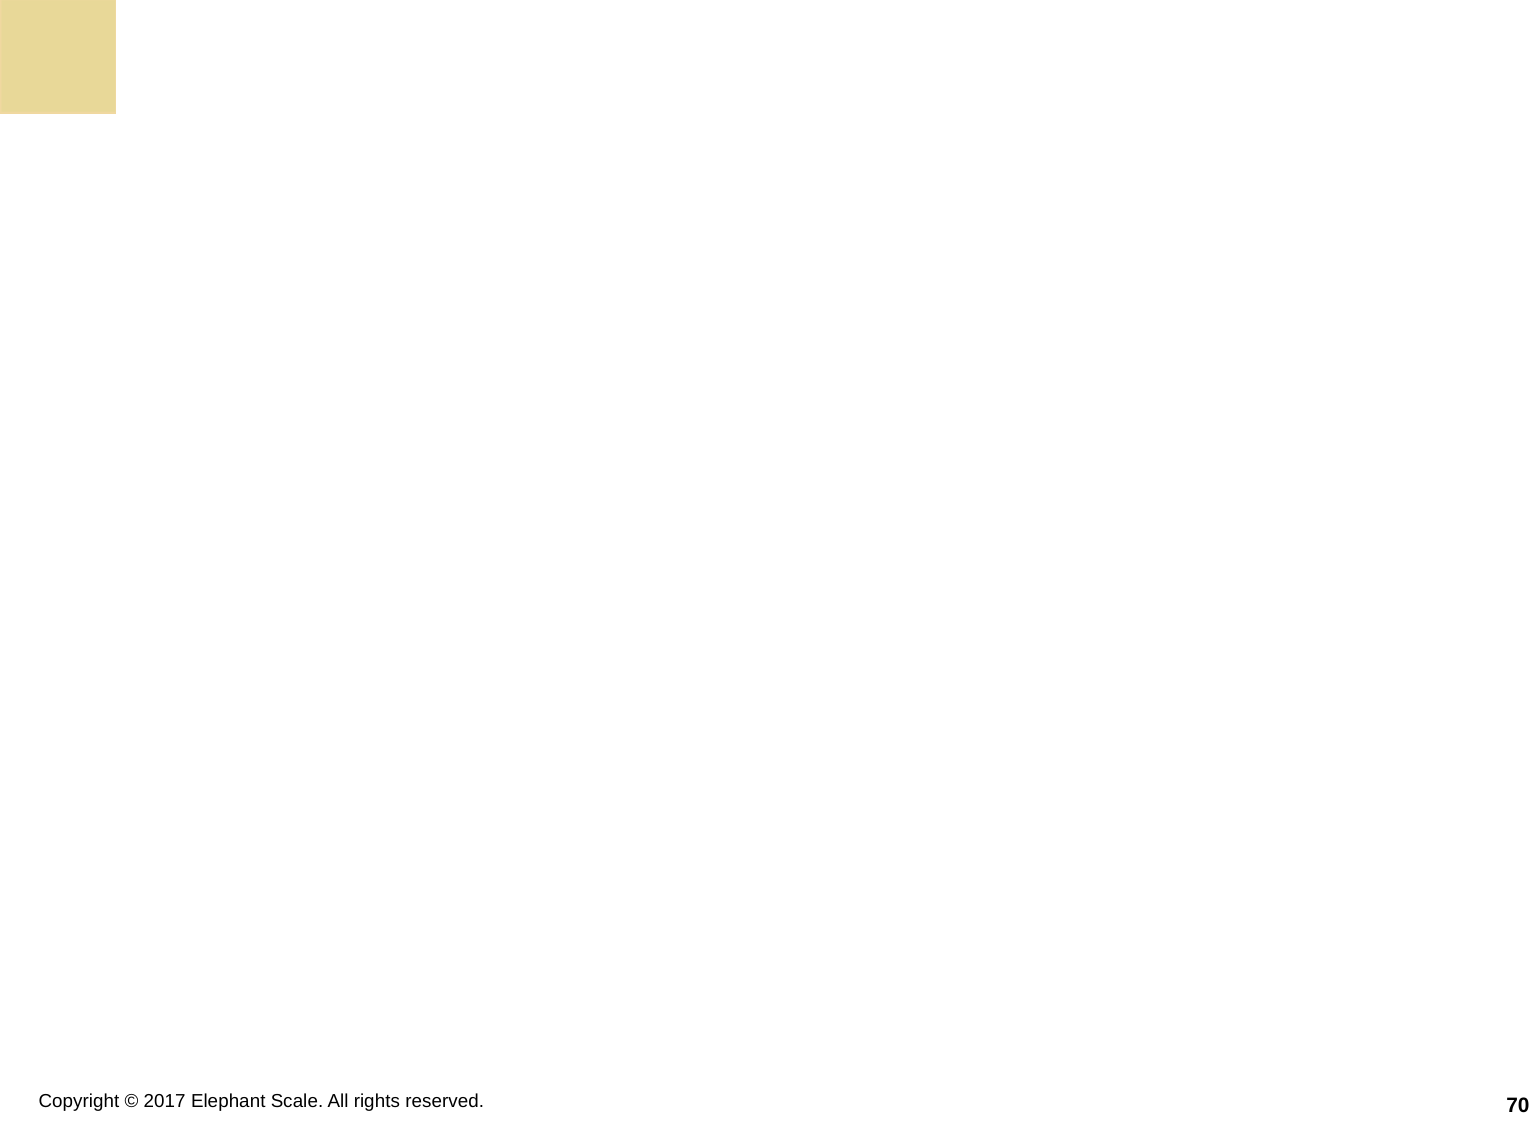

#

70
Copyright © 2017 Elephant Scale. All rights reserved.